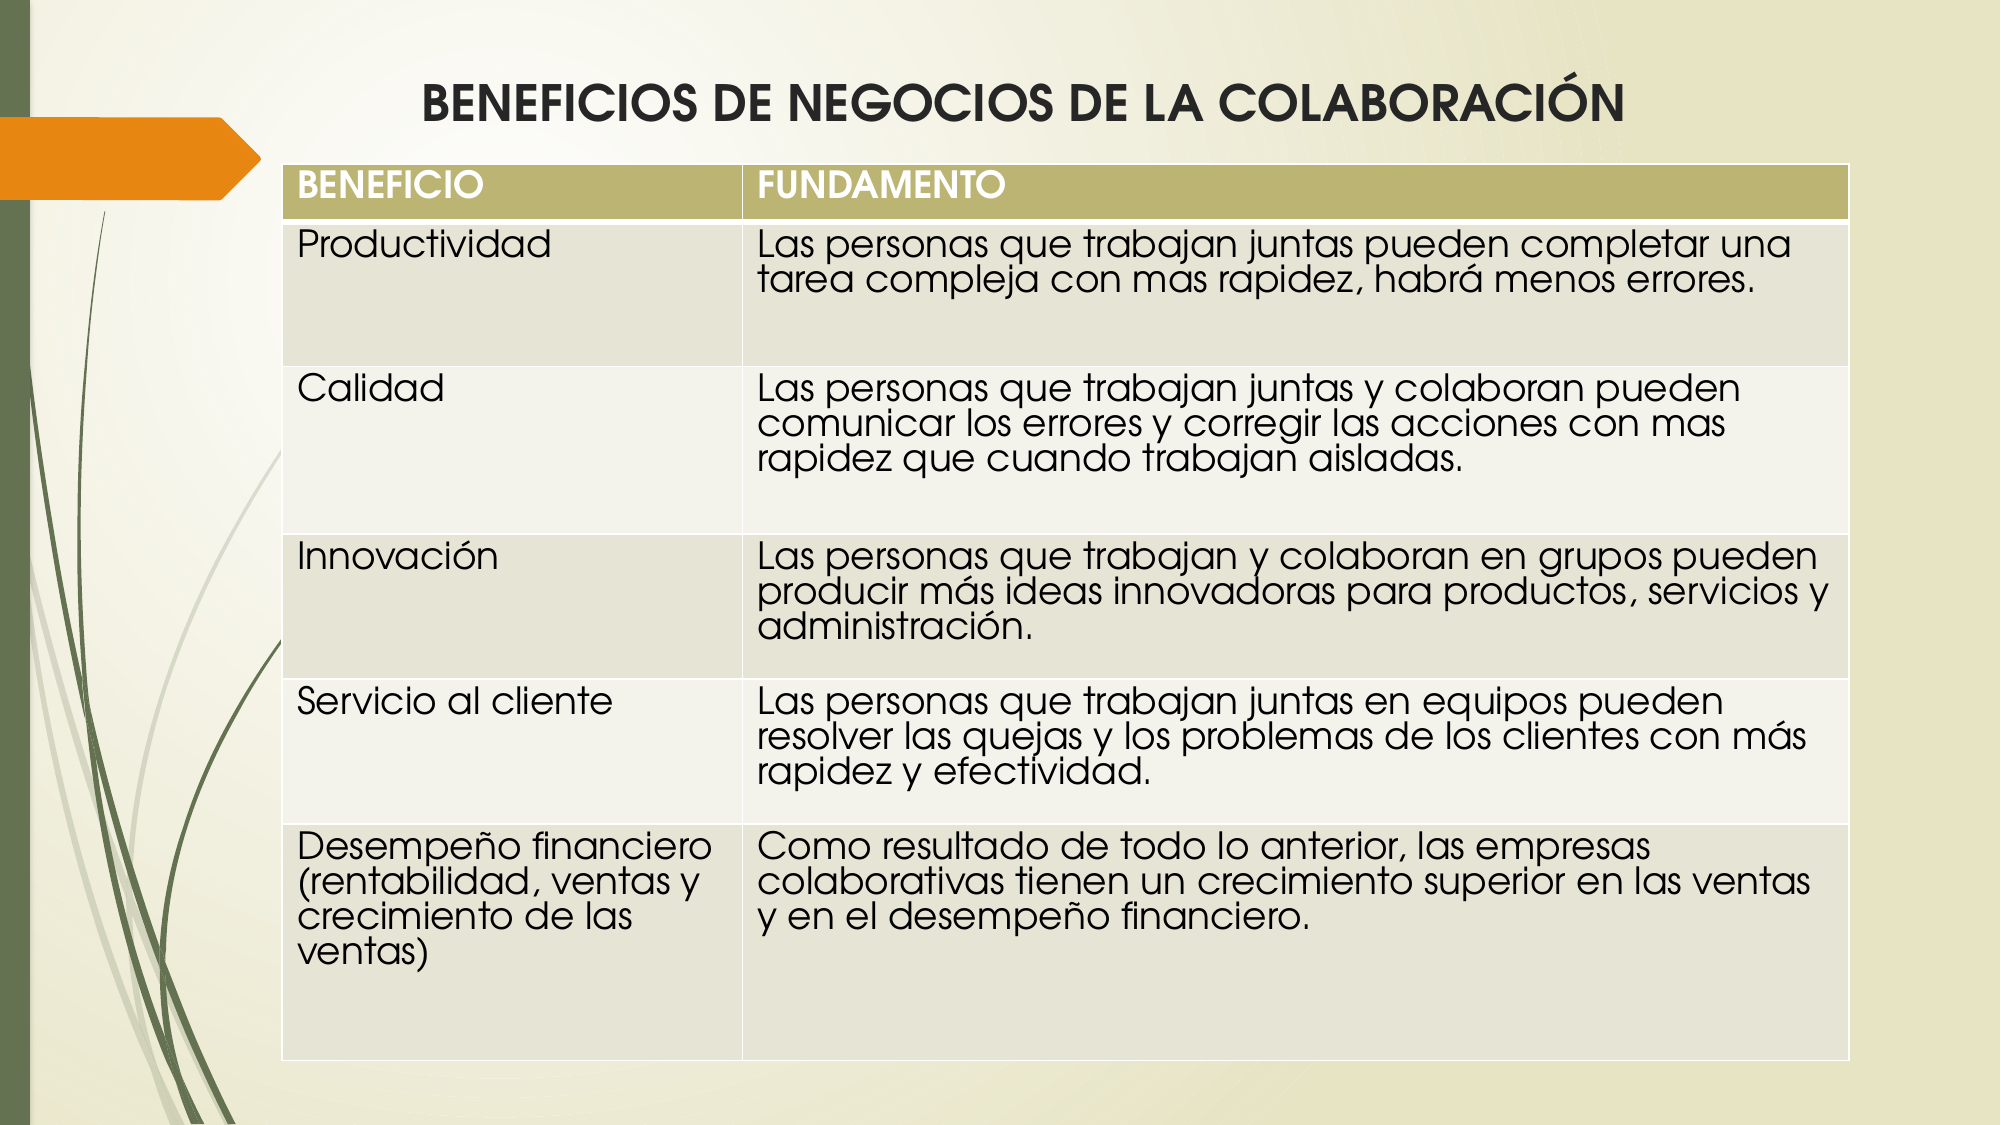

# BENEFICIOS DE NEGOCIOS DE LA COLABORACIÓN
| BENEFICIO | FUNDAMENTO |
| --- | --- |
| Productividad | Las personas que trabajan juntas pueden completar una tarea compleja con mas rapidez, habrá menos errores. |
| Calidad | Las personas que trabajan juntas y colaboran pueden comunicar los errores y corregir las acciones con mas rapidez que cuando trabajan aisladas. |
| Innovación | Las personas que trabajan y colaboran en grupos pueden producir más ideas innovadoras para productos, servicios y administración. |
| Servicio al cliente | Las personas que trabajan juntas en equipos pueden resolver las quejas y los problemas de los clientes con más rapidez y efectividad. |
| Desempeño financiero (rentabilidad, ventas y crecimiento de las ventas) | Como resultado de todo lo anterior, las empresas colaborativas tienen un crecimiento superior en las ventas y en el desempeño financiero. |